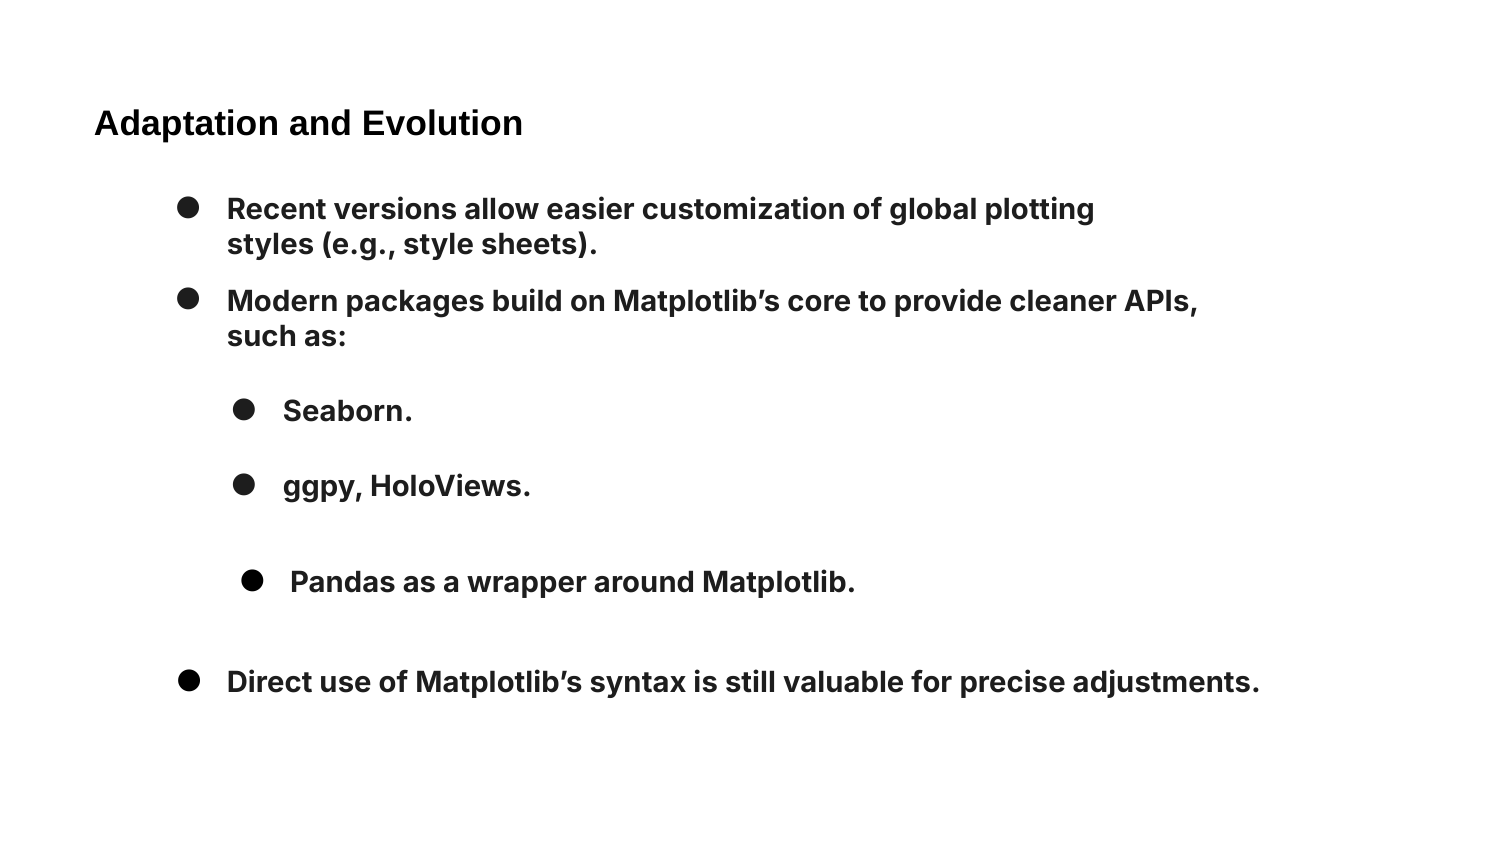

Adaptation and Evolution
Recent versions allow easier customization of global plotting styles (e.g., style sheets).
Modern packages build on Matplotlib’s core to provide cleaner APIs, such as:
Seaborn.
ggpy, HoloViews.
Pandas as a wrapper around Matplotlib.
Direct use of Matplotlib’s syntax is still valuable for precise adjustments.